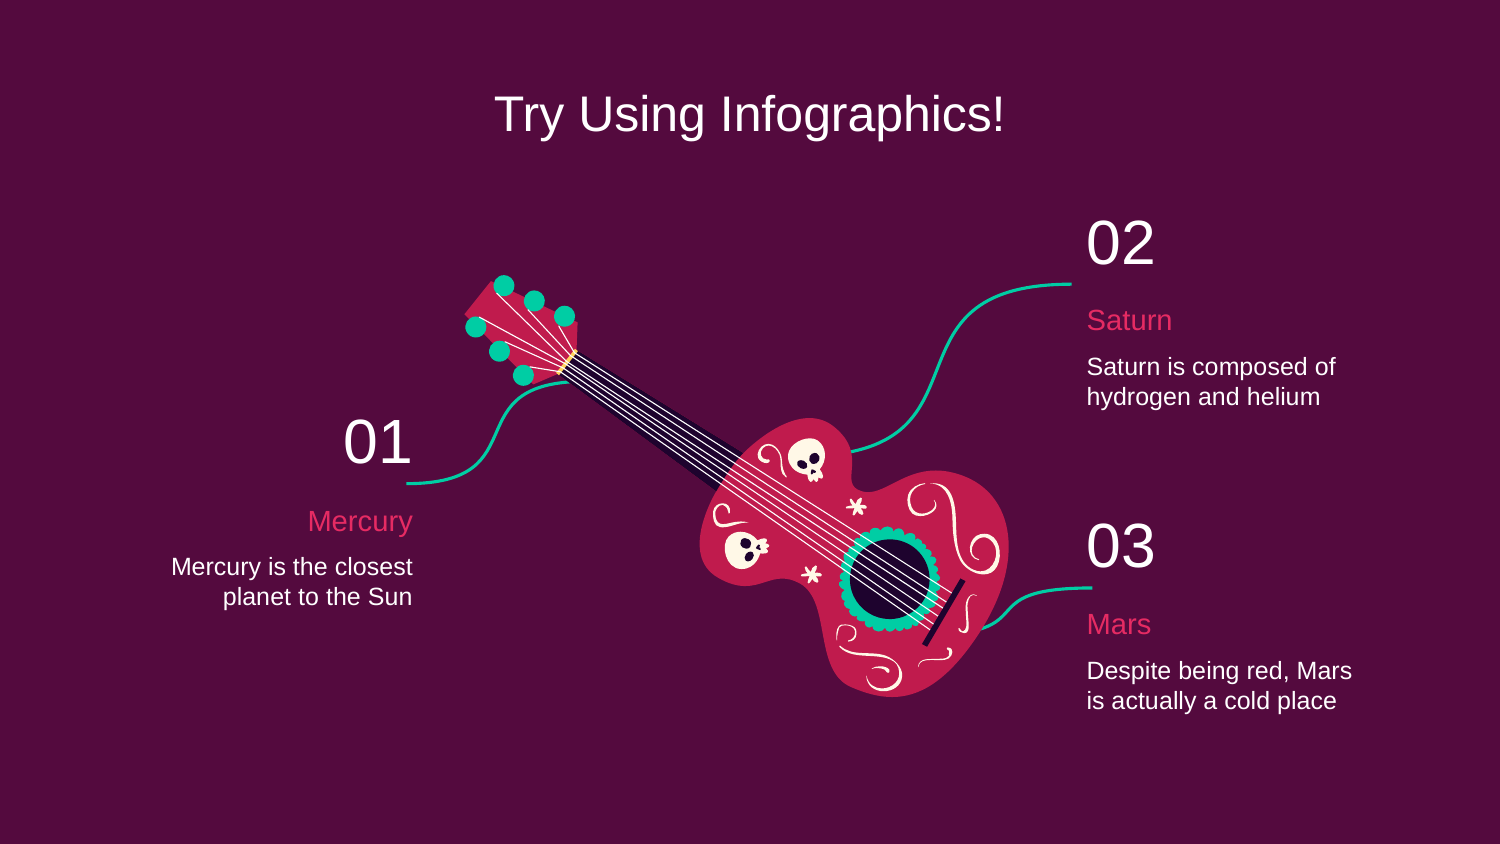

# Try Using Infographics!
02

Saturn
Saturn is composed of hydrogen and helium
01
Mercury
03
Mercury is the closest planet to the Sun
Mars
Despite being red, Mars is actually a cold place